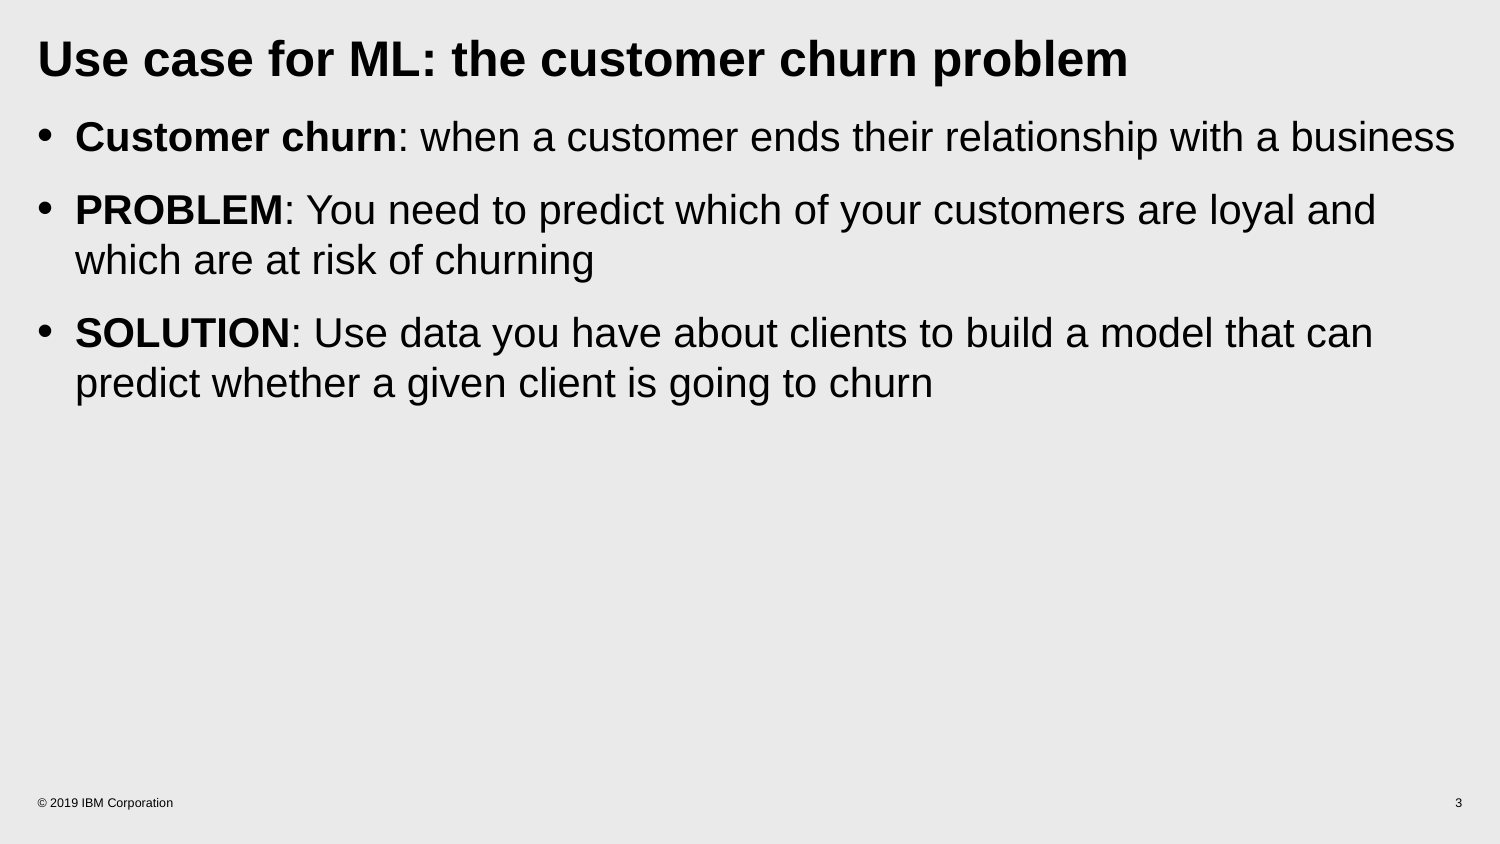

# Use case for ML: the customer churn problem
Customer churn: when a customer ends their relationship with a business
PROBLEM: You need to predict which of your customers are loyal and which are at risk of churning
SOLUTION: Use data you have about clients to build a model that can predict whether a given client is going to churn

© 2019 IBM Corporation
3